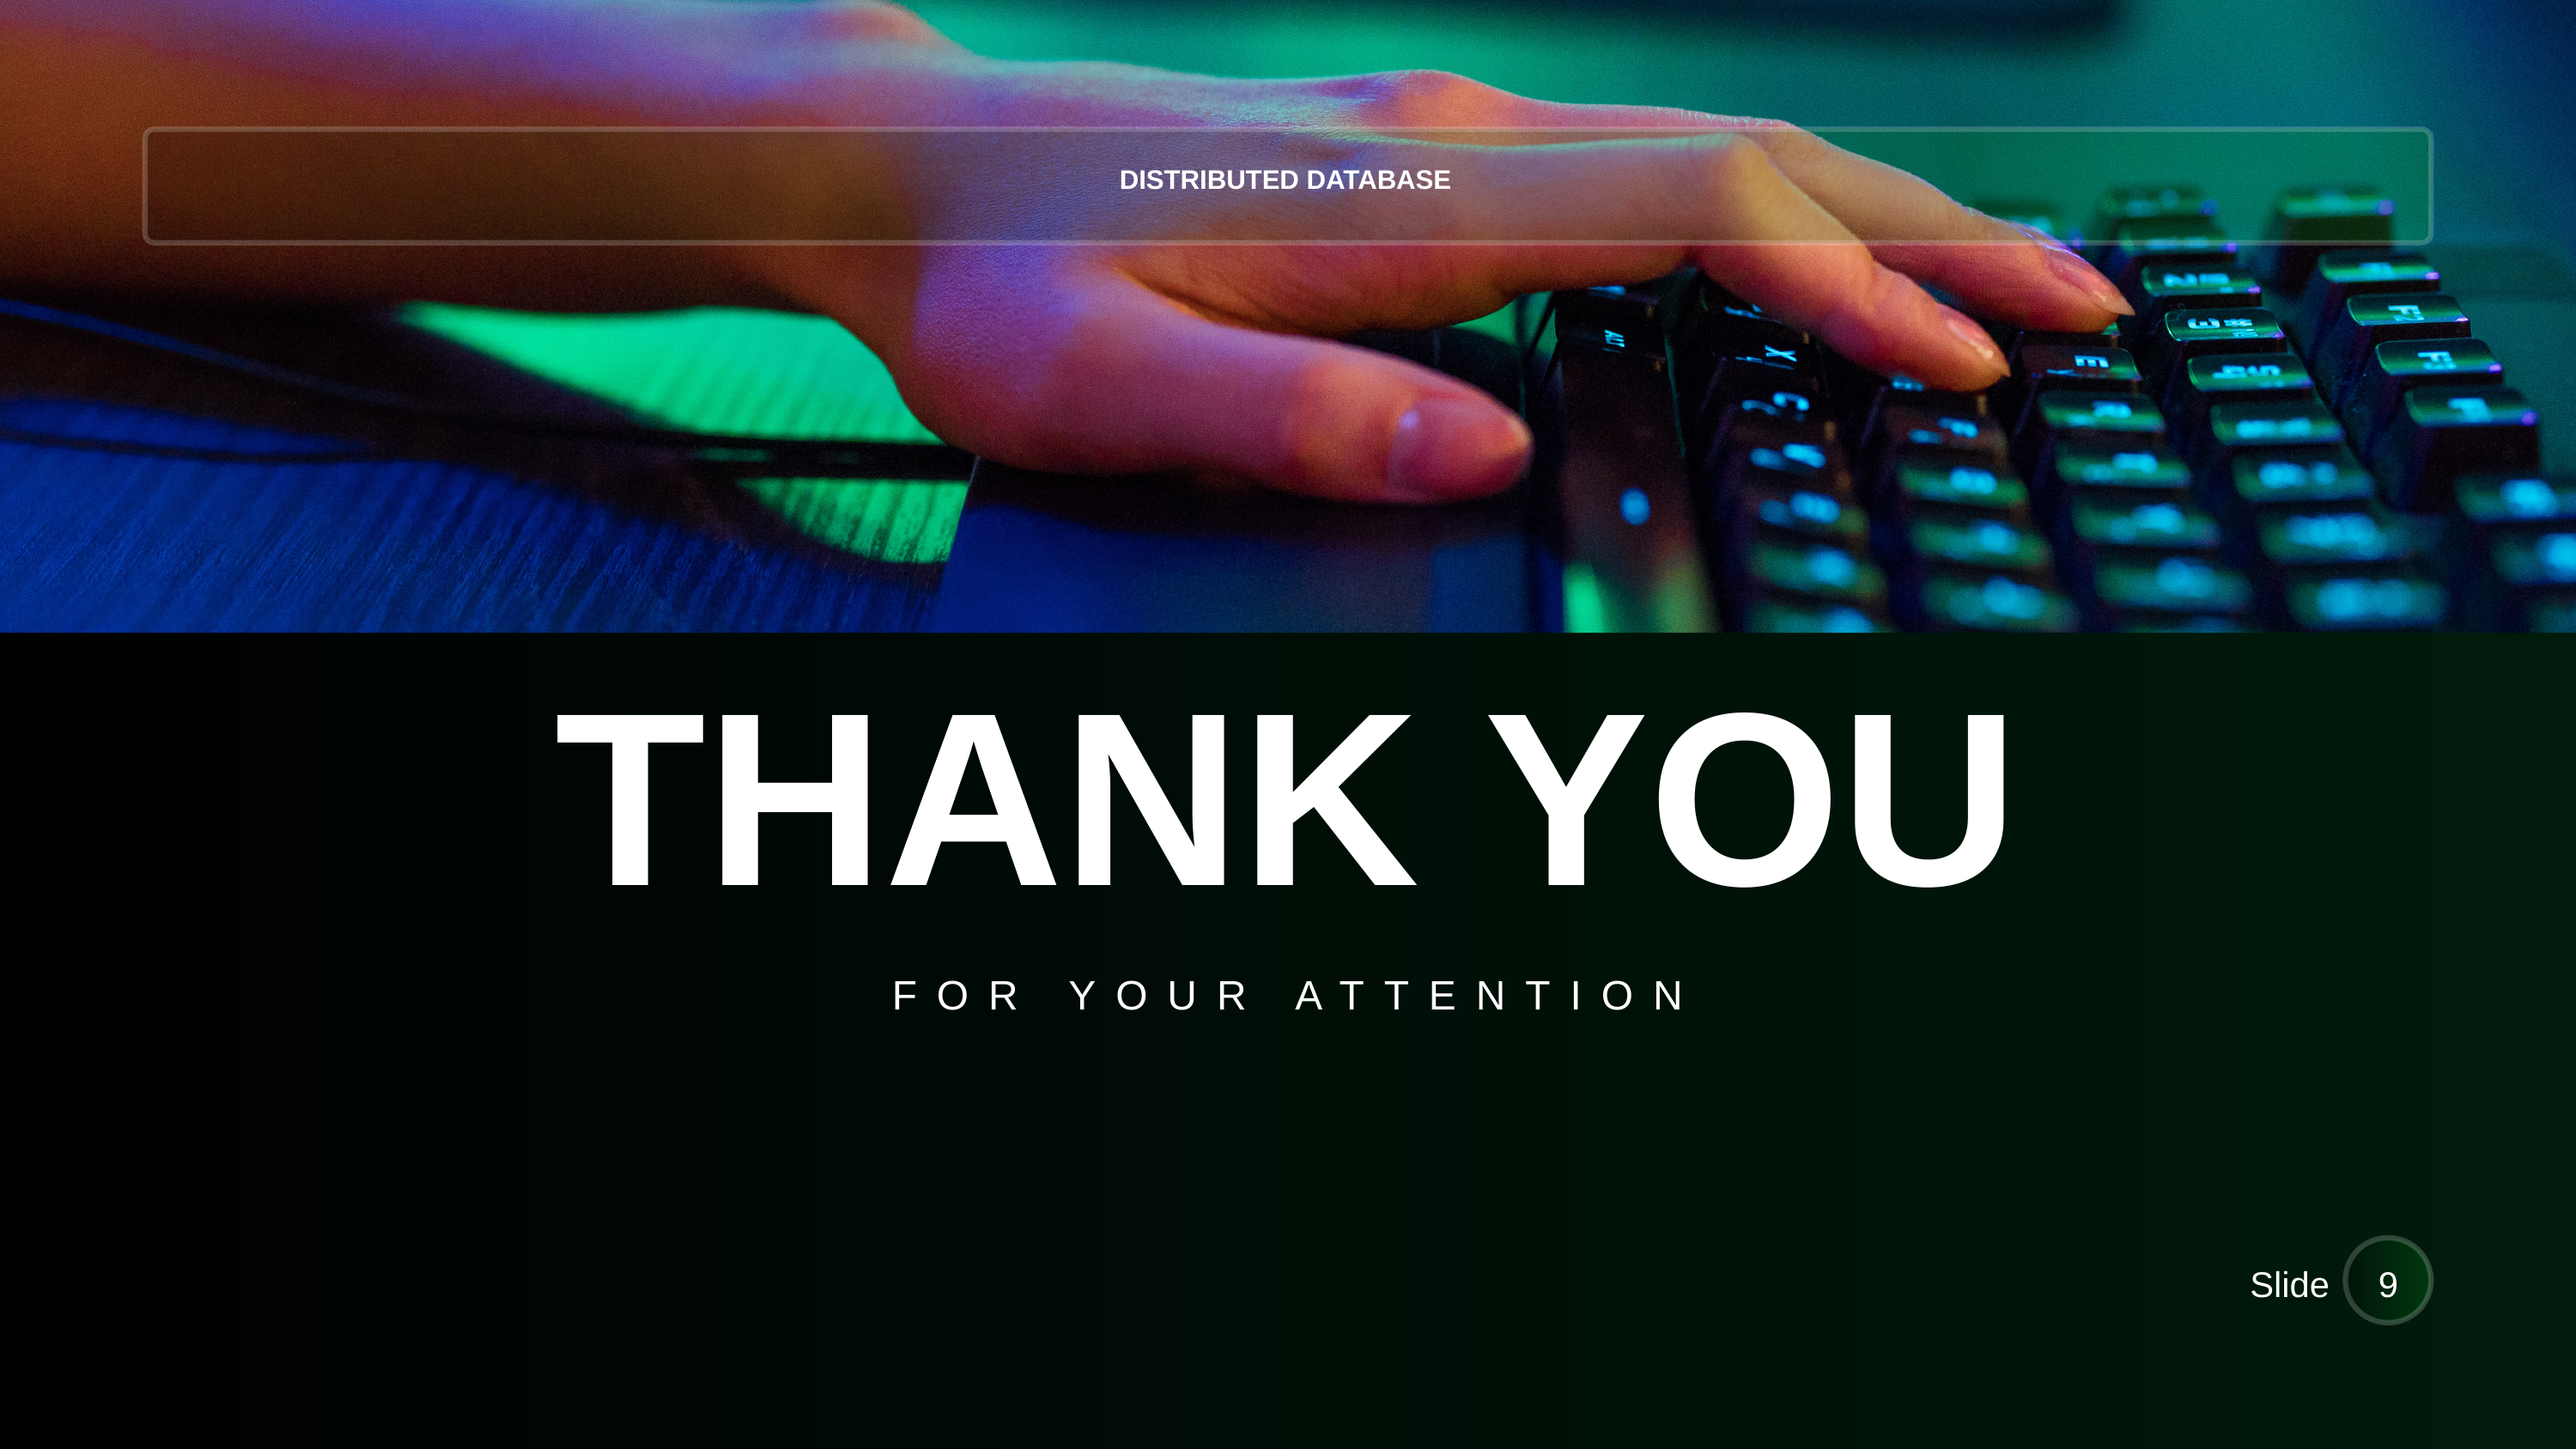

DISTRIBUTED DATABASE
THANK YOU
FOR YOUR ATTENTION

Slide
9